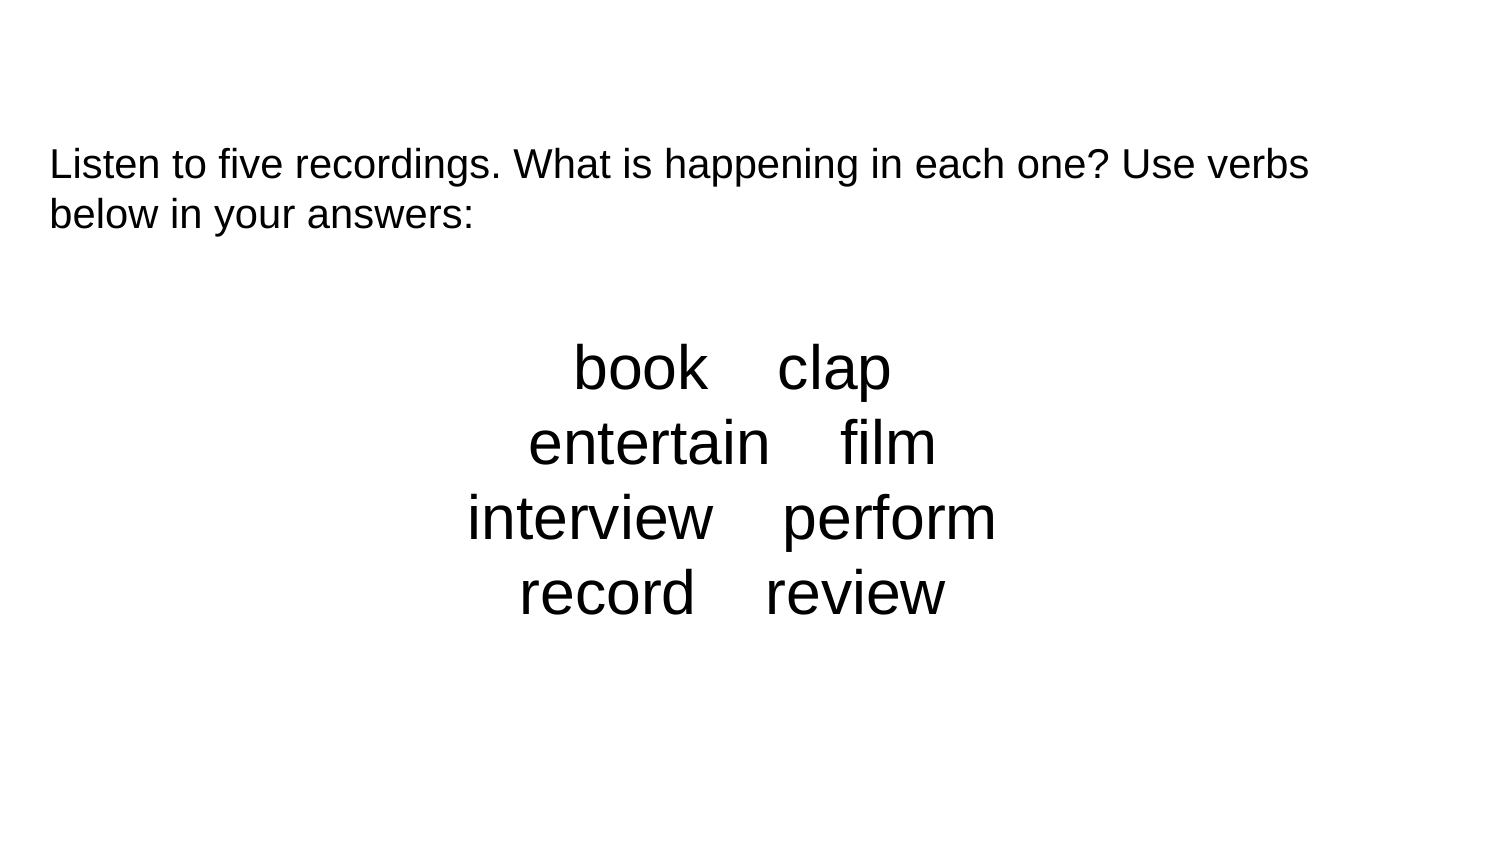

# Listen to five recordings. What is happening in each one? Use verbs below in your answers:

book    clap
entertain    film
interview    perform
record    review